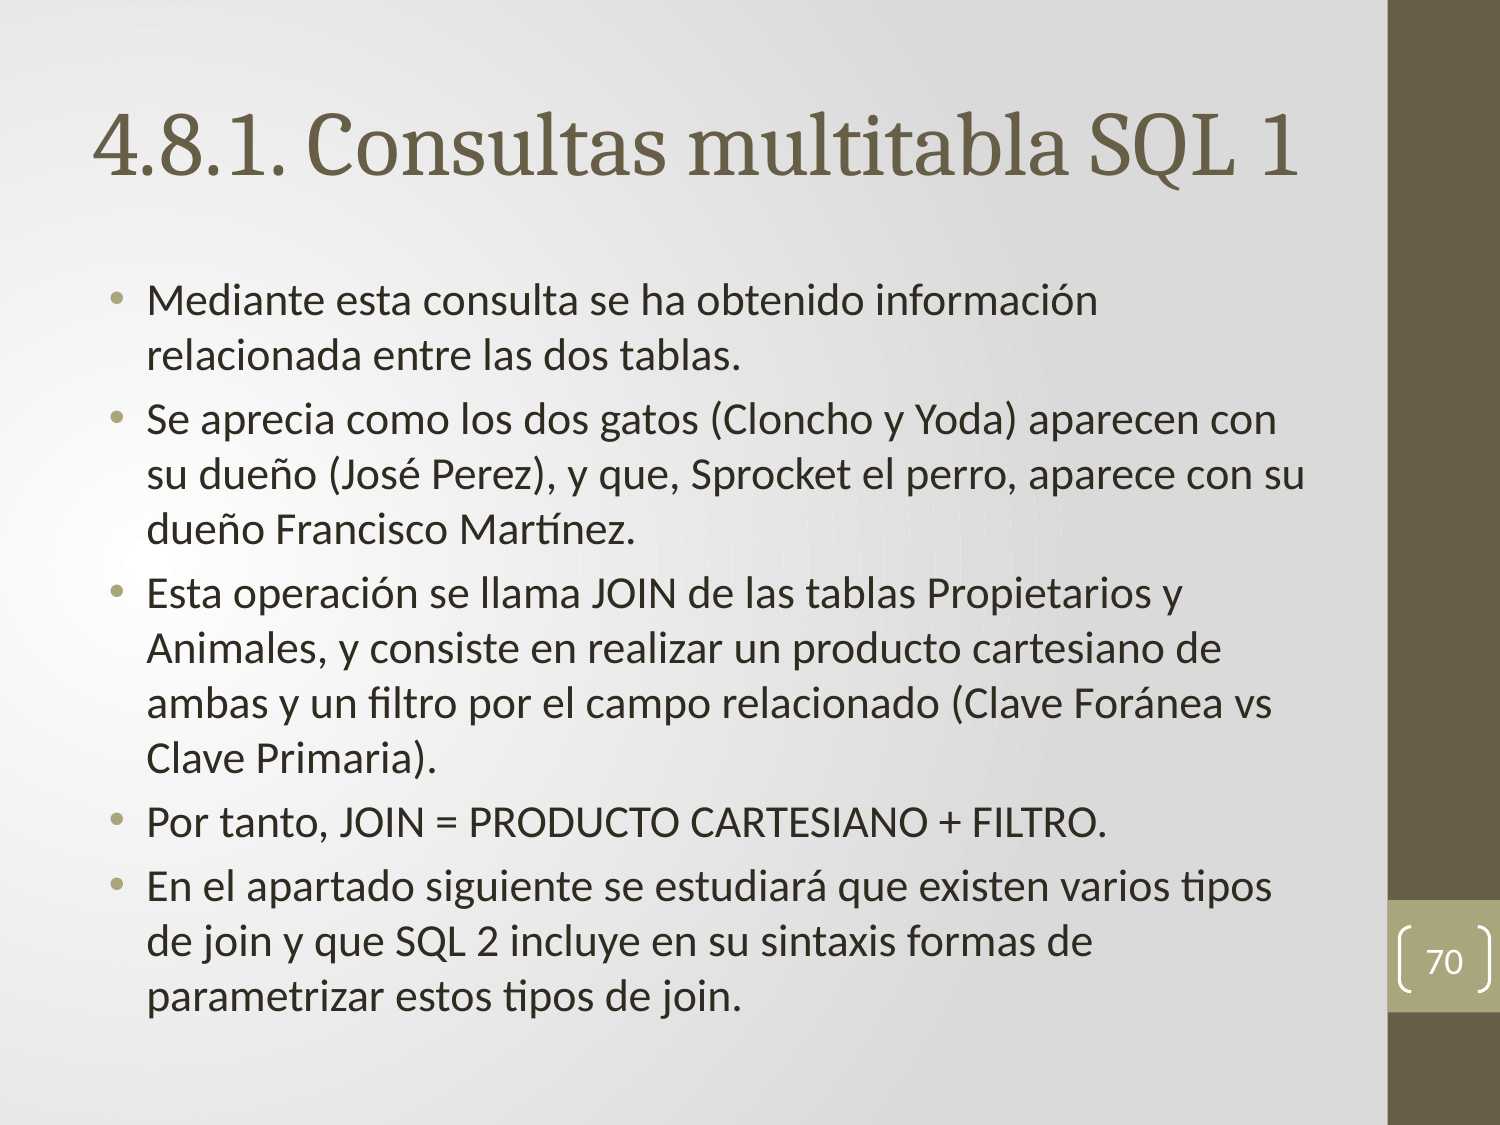

# 4.8.1. Consultas multitabla SQL 1
Mediante esta consulta se ha obtenido información relacionada entre las dos tablas.
Se aprecia como los dos gatos (Cloncho y Yoda) aparecen con su dueño (José Perez), y que, Sprocket el perro, aparece con su dueño Francisco Martínez.
Esta operación se llama JOIN de las tablas Propietarios y Animales, y consiste en realizar un producto cartesiano de ambas y un filtro por el campo relacionado (Clave Foránea vs Clave Primaria).
Por tanto, JOIN = PRODUCTO CARTESIANO + FILTRO.
En el apartado siguiente se estudiará que existen varios tipos de join y que SQL 2 incluye en su sintaxis formas de parametrizar estos tipos de join.
70